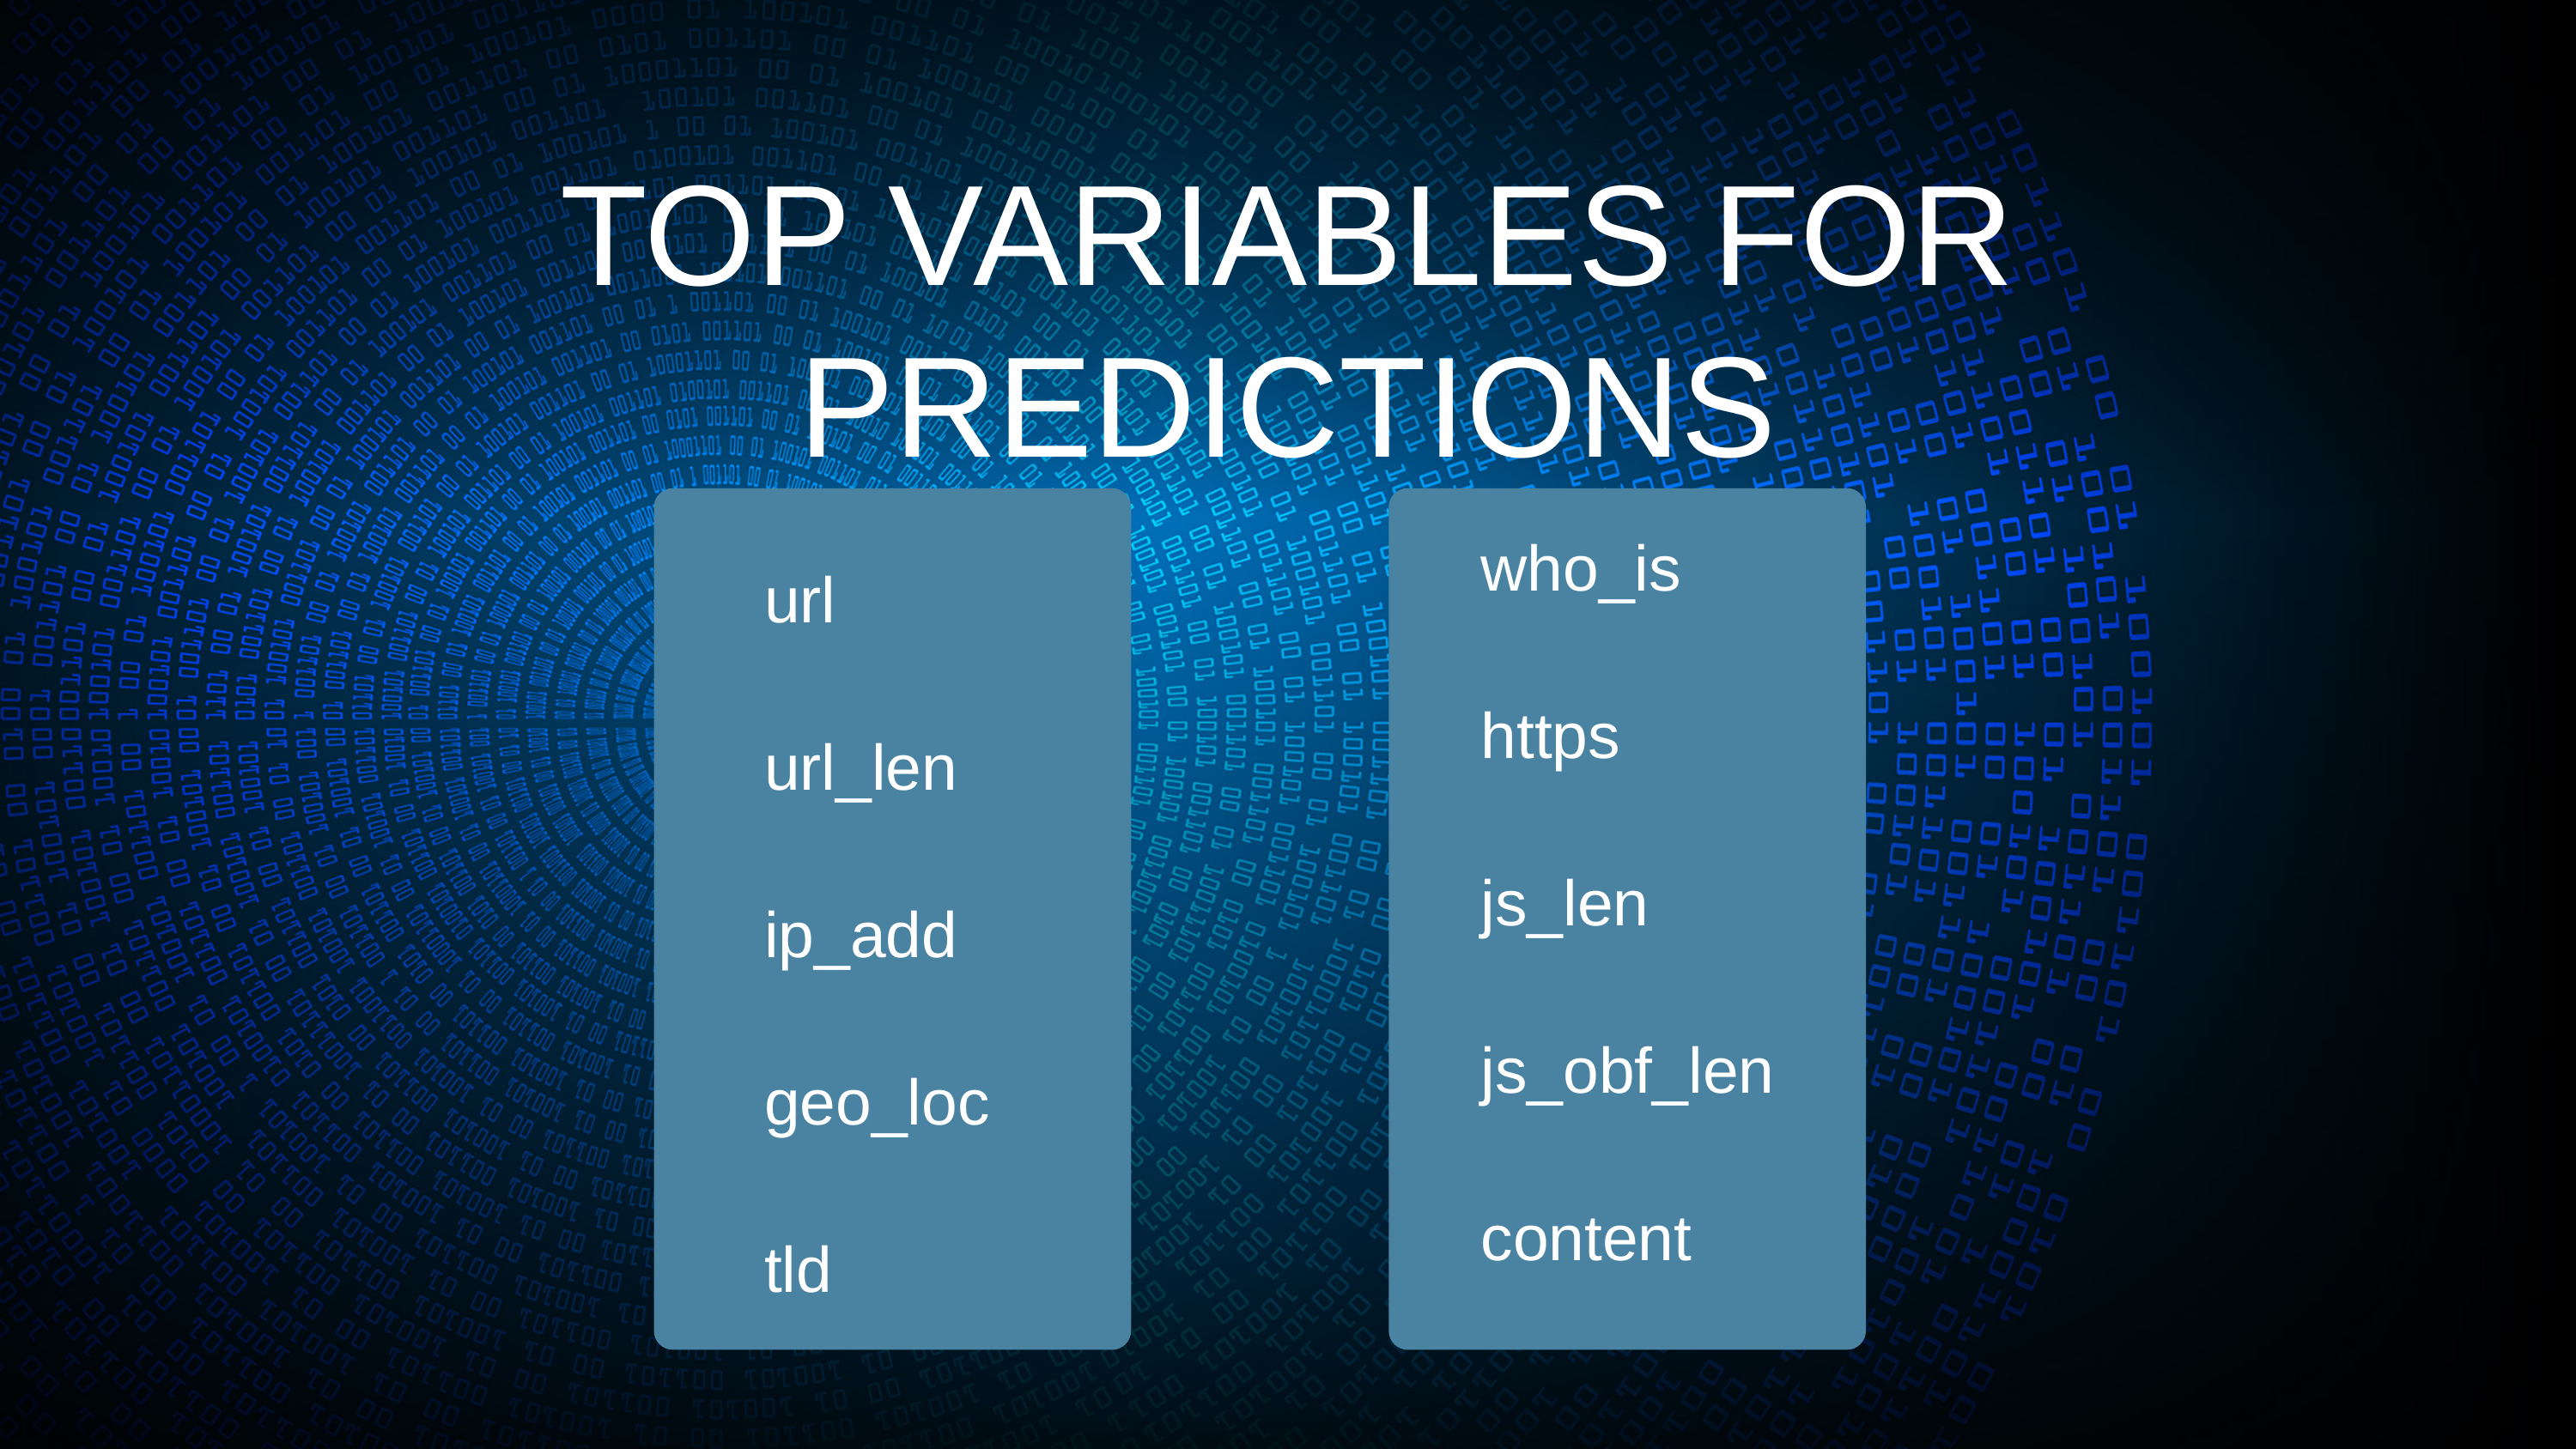

TOP VARIABLES FOR PREDICTIONS

who_is

https

js_len

js_obf_len

content

url

url_len

ip_add

geo_loc

tld